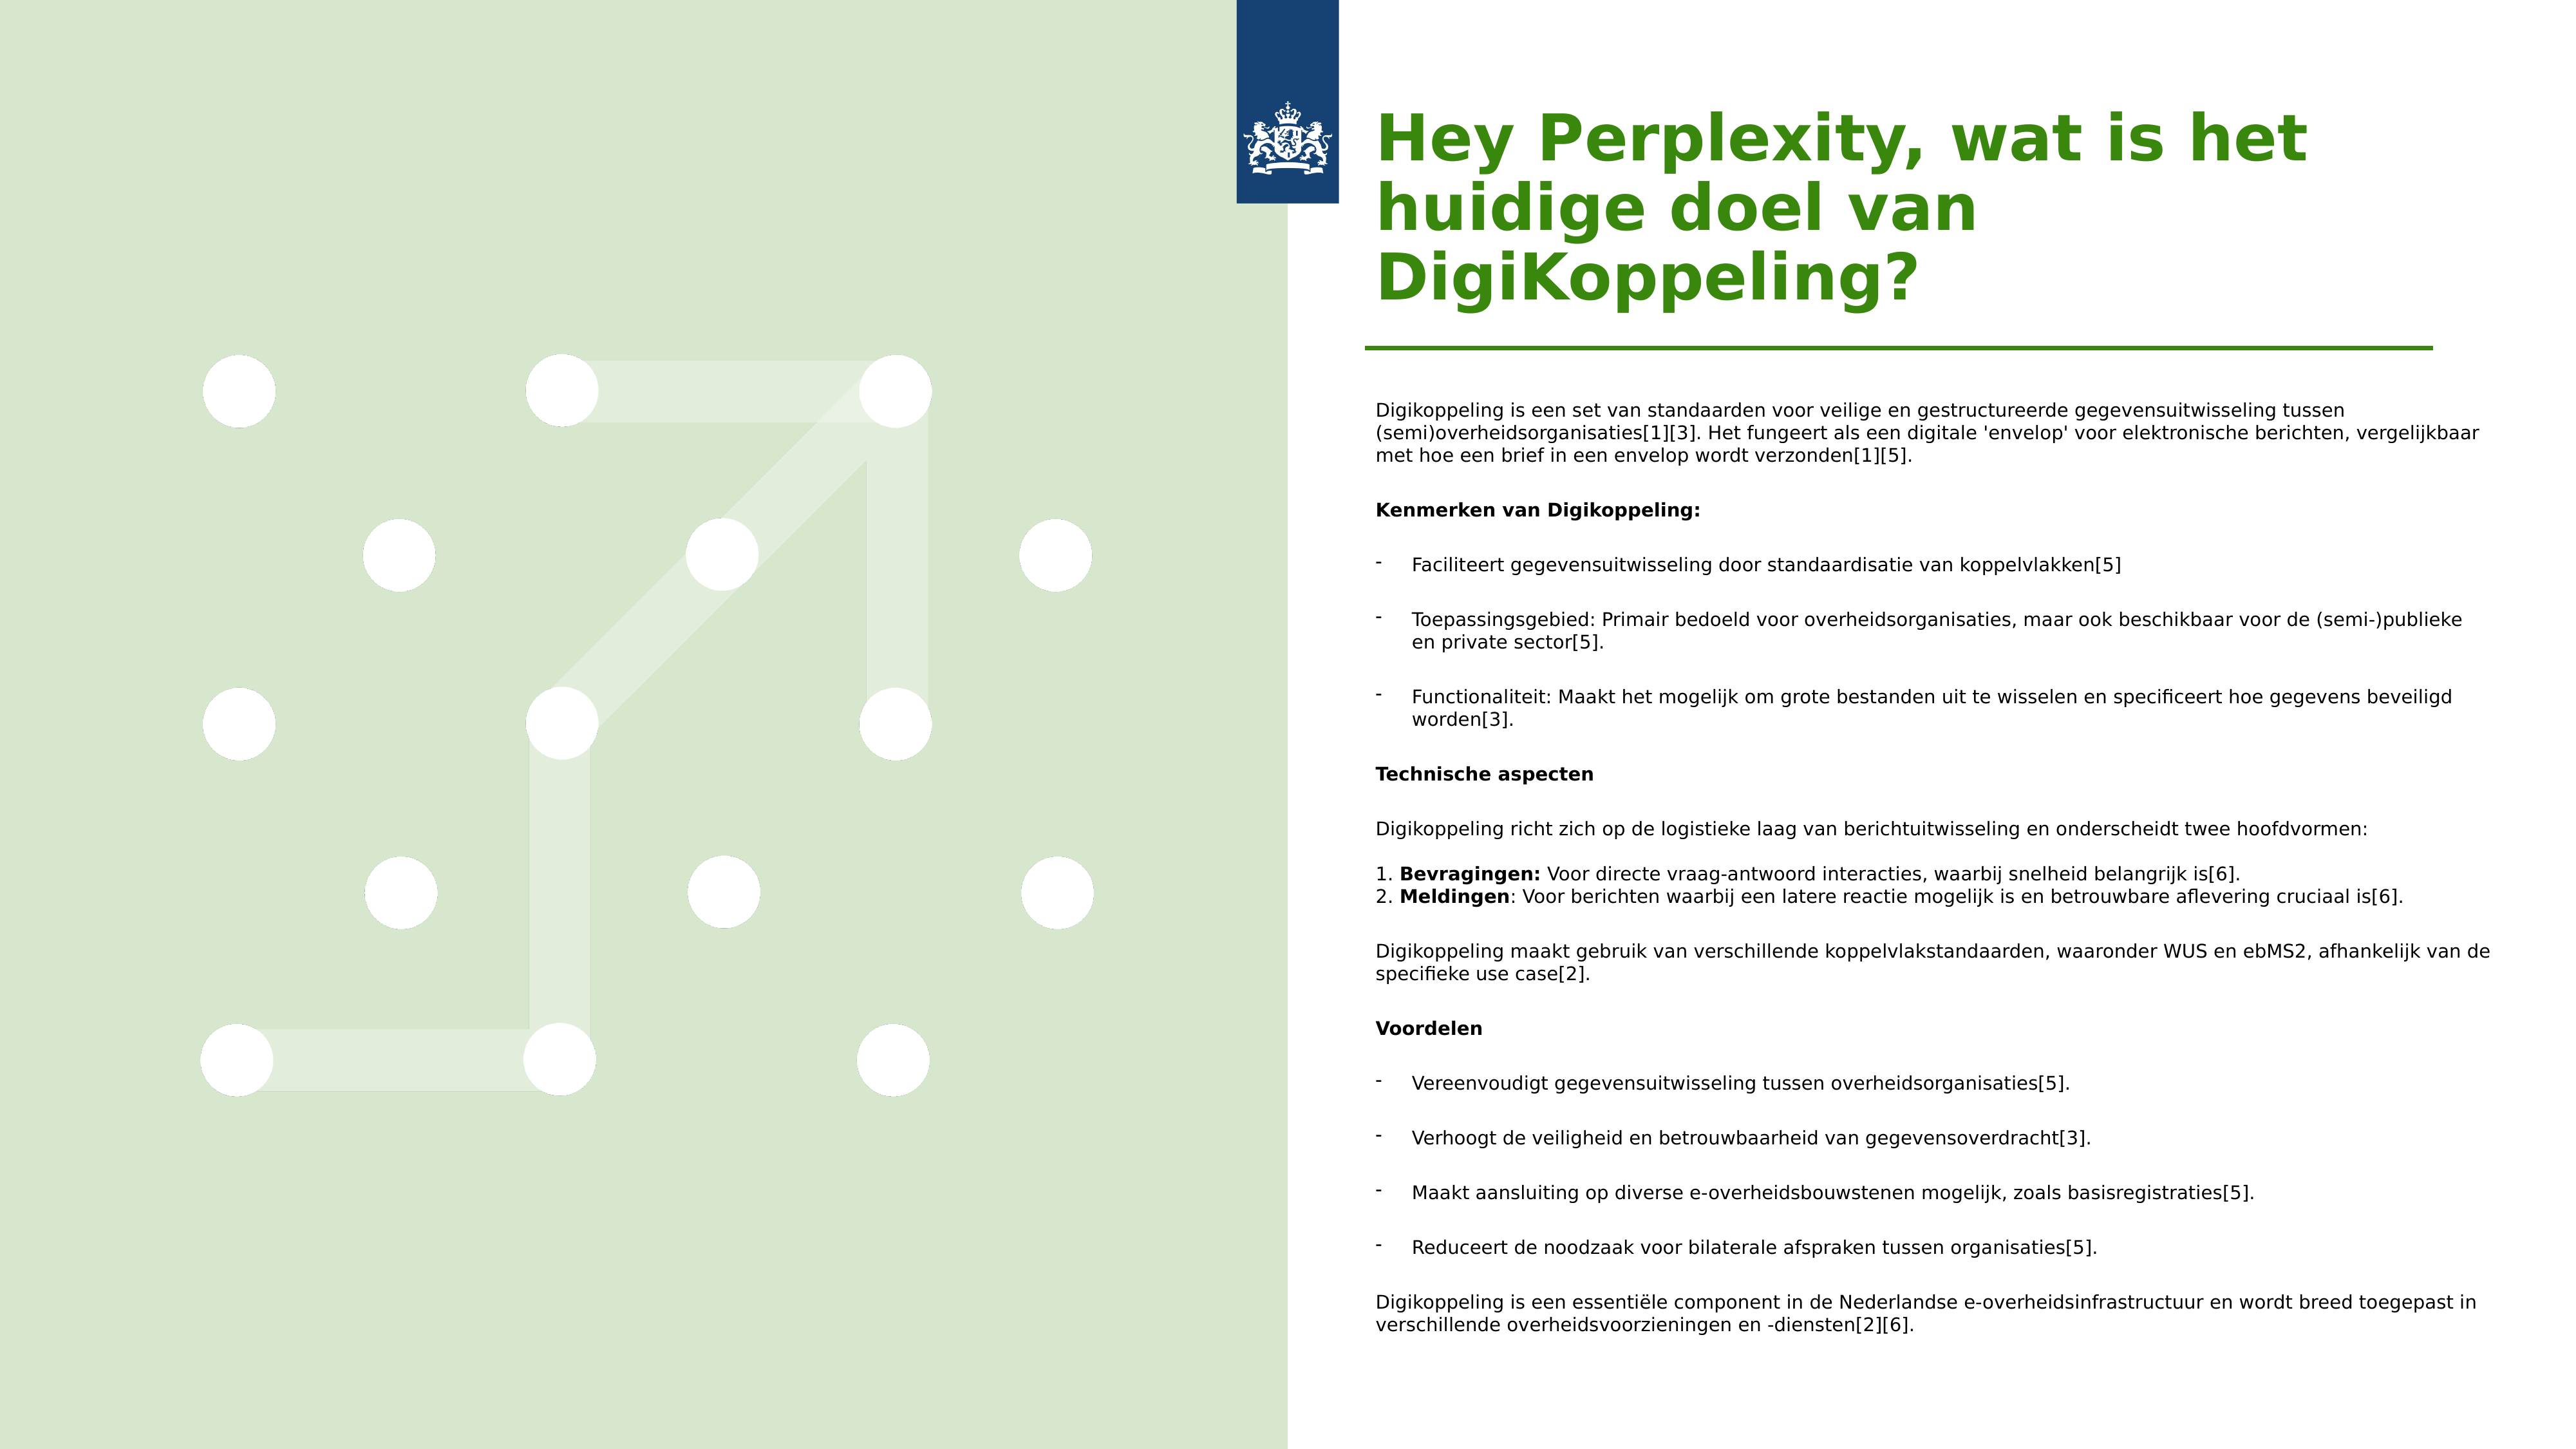

Hey Perplexity, wat is het huidige doel van DigiKoppeling?
Digikoppeling is een set van standaarden voor veilige en gestructureerde gegevensuitwisseling tussen (semi)overheidsorganisaties[1][3]. Het fungeert als een digitale 'envelop' voor elektronische berichten, vergelijkbaar met hoe een brief in een envelop wordt verzonden[1][5].
Kenmerken van Digikoppeling:
Faciliteert gegevensuitwisseling door standaardisatie van koppelvlakken[5]
Toepassingsgebied: Primair bedoeld voor overheidsorganisaties, maar ook beschikbaar voor de (semi-)publieke en private sector[5].
Functionaliteit: Maakt het mogelijk om grote bestanden uit te wisselen en specificeert hoe gegevens beveiligd worden[3].
Technische aspecten
Digikoppeling richt zich op de logistieke laag van berichtuitwisseling en onderscheidt twee hoofdvormen:
1. Bevragingen: Voor directe vraag-antwoord interacties, waarbij snelheid belangrijk is[6].
2. Meldingen: Voor berichten waarbij een latere reactie mogelijk is en betrouwbare aflevering cruciaal is[6].
Digikoppeling maakt gebruik van verschillende koppelvlakstandaarden, waaronder WUS en ebMS2, afhankelijk van de specifieke use case[2].
Voordelen
Vereenvoudigt gegevensuitwisseling tussen overheidsorganisaties[5].
Verhoogt de veiligheid en betrouwbaarheid van gegevensoverdracht[3].
Maakt aansluiting op diverse e-overheidsbouwstenen mogelijk, zoals basisregistraties[5].
Reduceert de noodzaak voor bilaterale afspraken tussen organisaties[5].
Digikoppeling is een essentiële component in de Nederlandse e-overheidsinfrastructuur en wordt breed toegepast in verschillende overheidsvoorzieningen en -diensten[2][6].